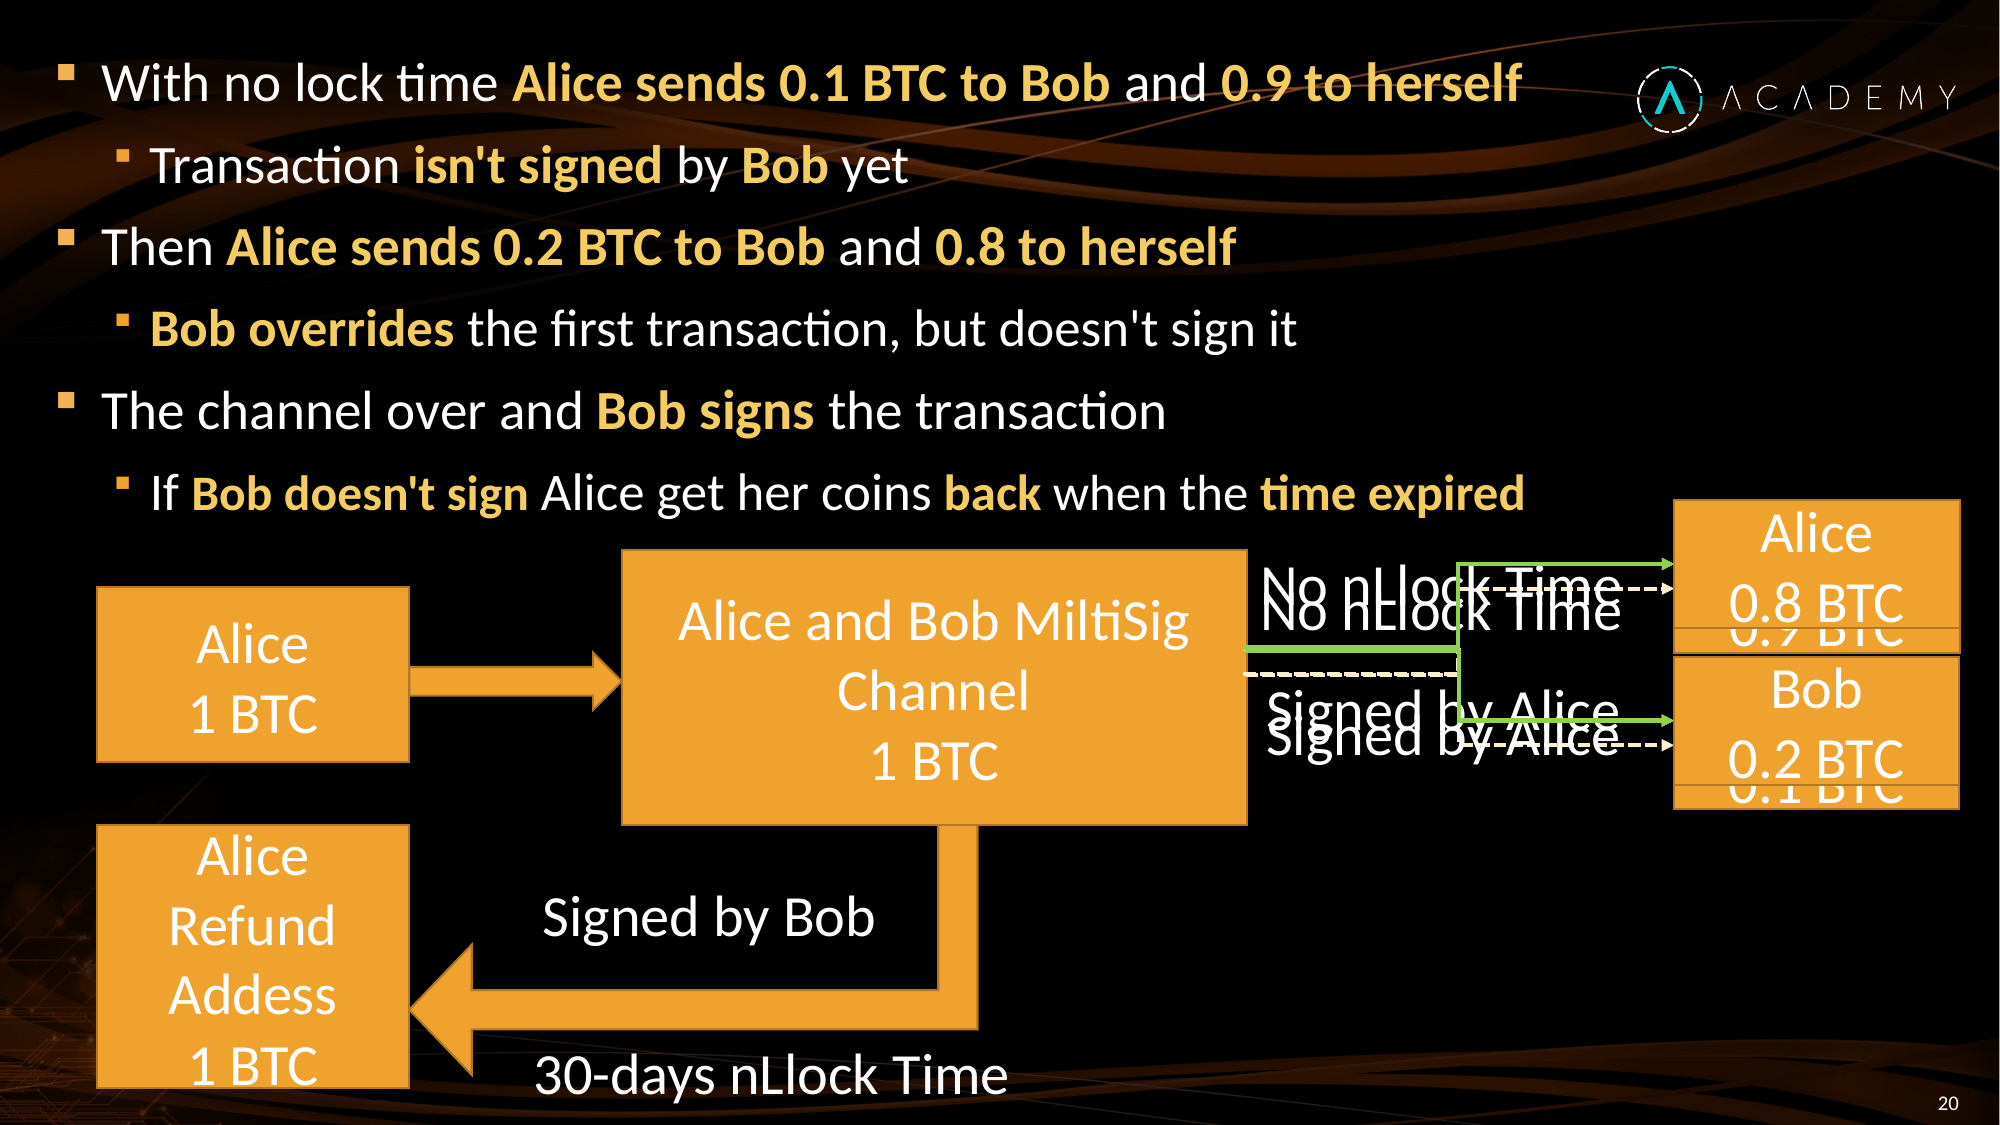

With no lock time Alice sends 0.1 BTC to Bob and 0.9 to herself
Transaction isn't signed by Bob yet
Then Alice sends 0.2 BTC to Bob and 0.8 to herself
Bob overrides the first transaction, but doesn't sign it
The channel over and Bob signs the transaction
If Bob doesn't sign Alice get her coins back when the time expired
Alice
0.8 BTC
No nLlock Time
Bob
0.2 BTC
Signed by Alice
Alice
0.9 BTC
No nLlock Time
Bob
0.1 BTC
Signed by Alice
Alice and Bob MiltiSig Channel
1 BTC
Alice
1 BTC

Alice Refund Addess
1 BTC
Signed by Bob
30-days nLlock Time
20